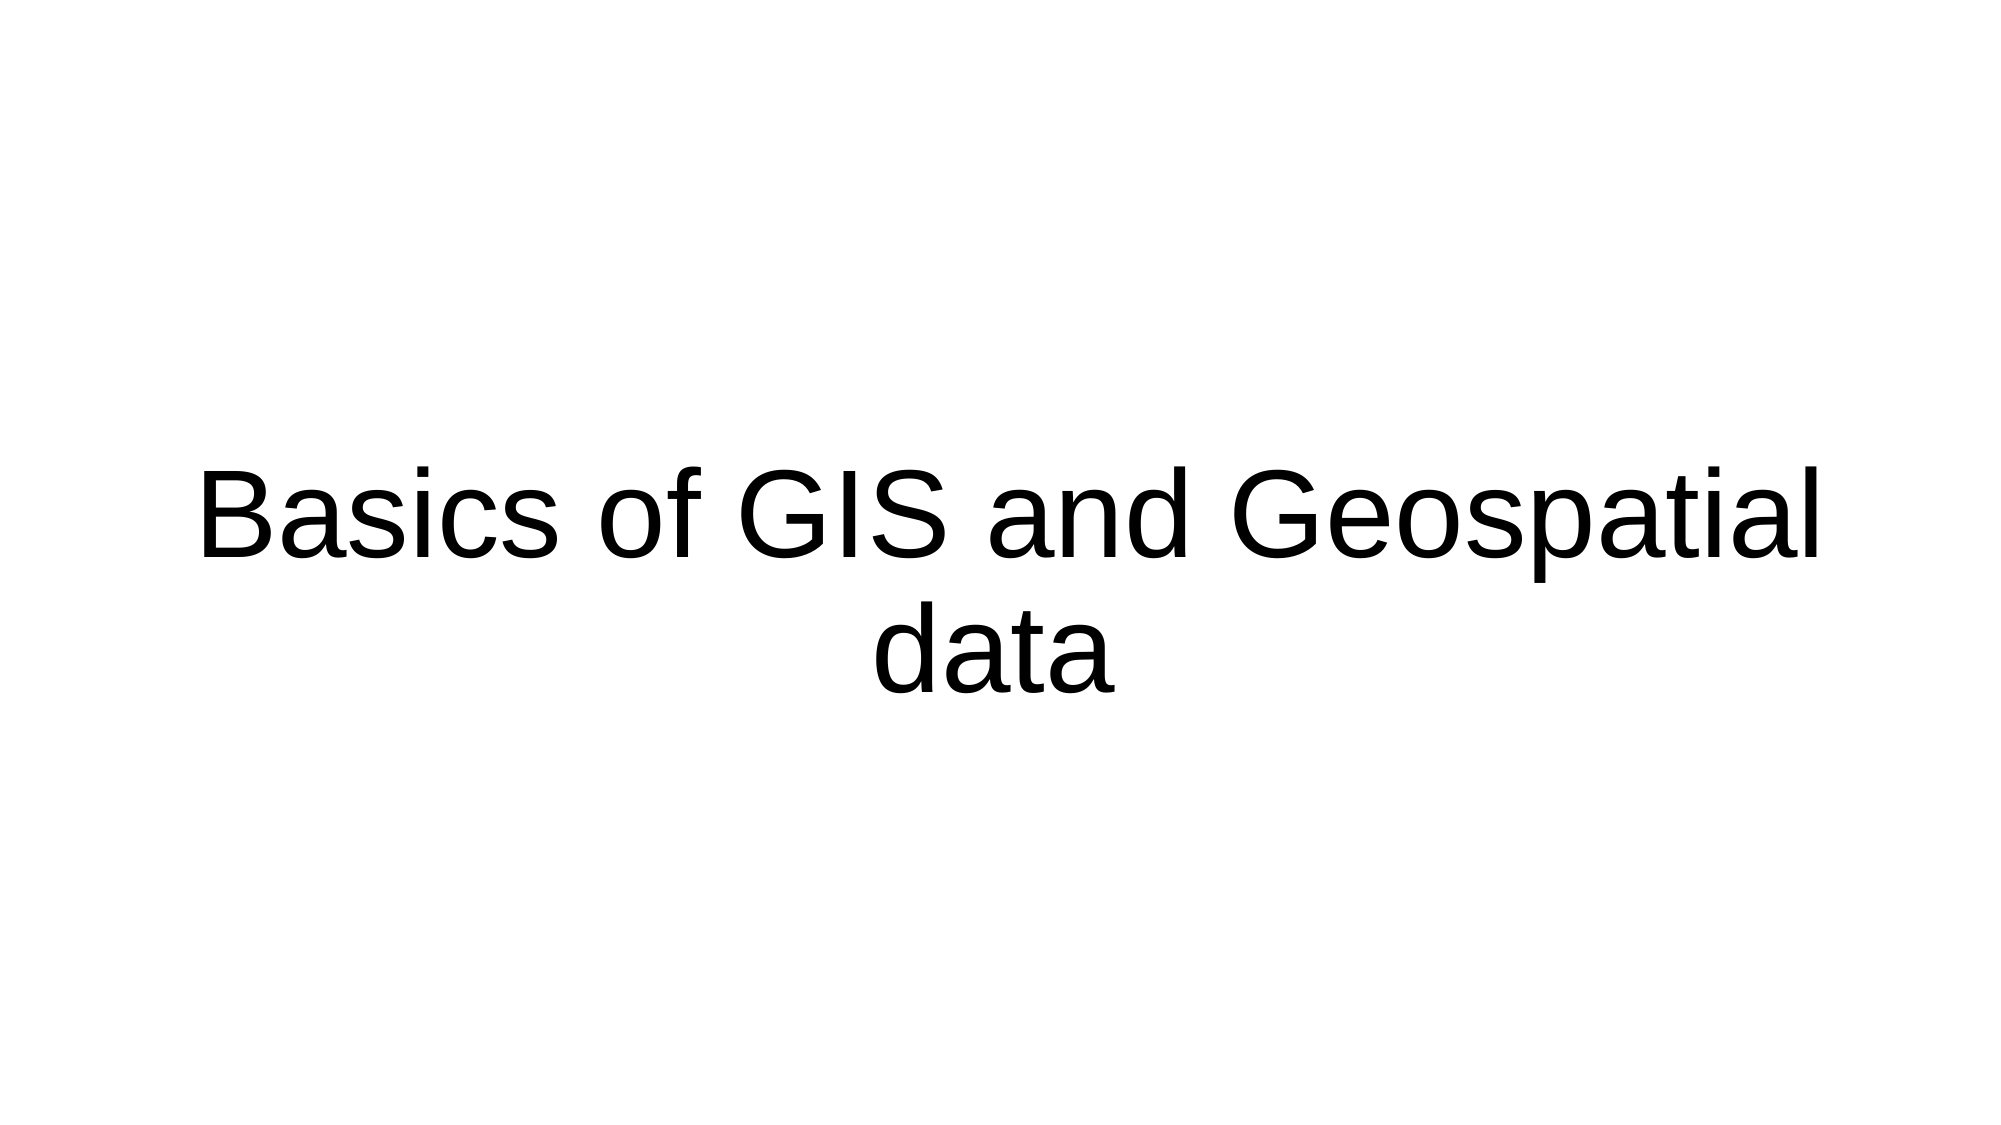

# Basics of GIS and Geospatial data